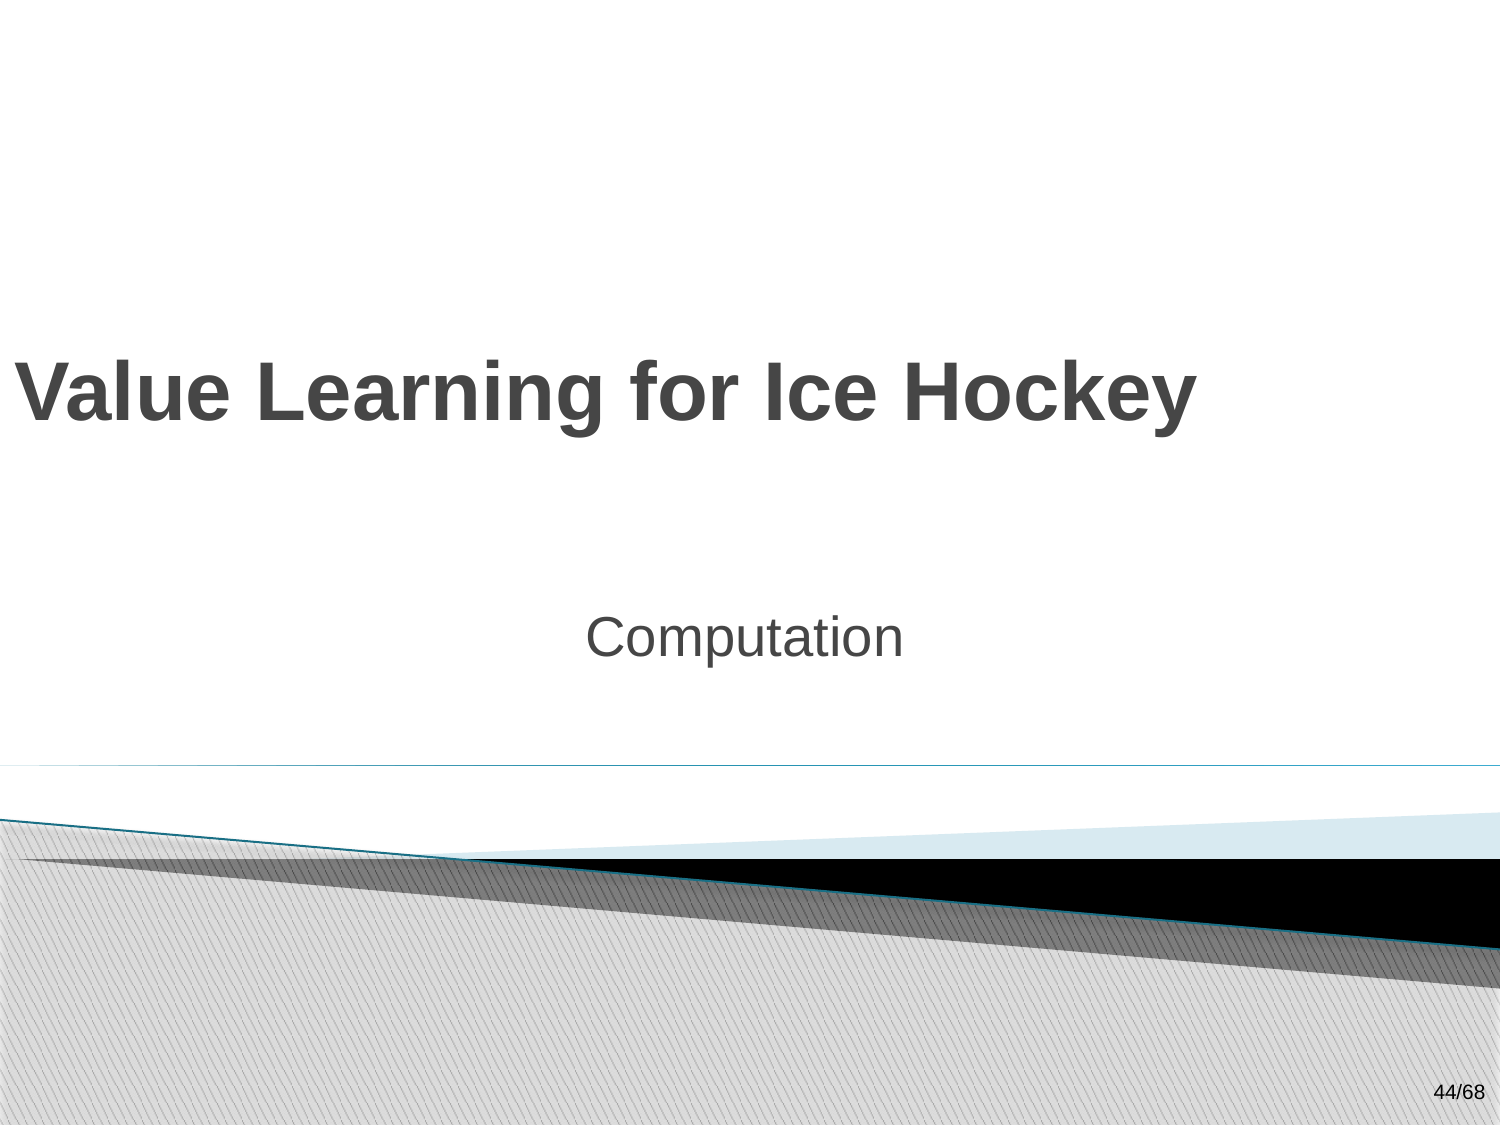

# Value Learning for Ice Hockey
Computation
44/68